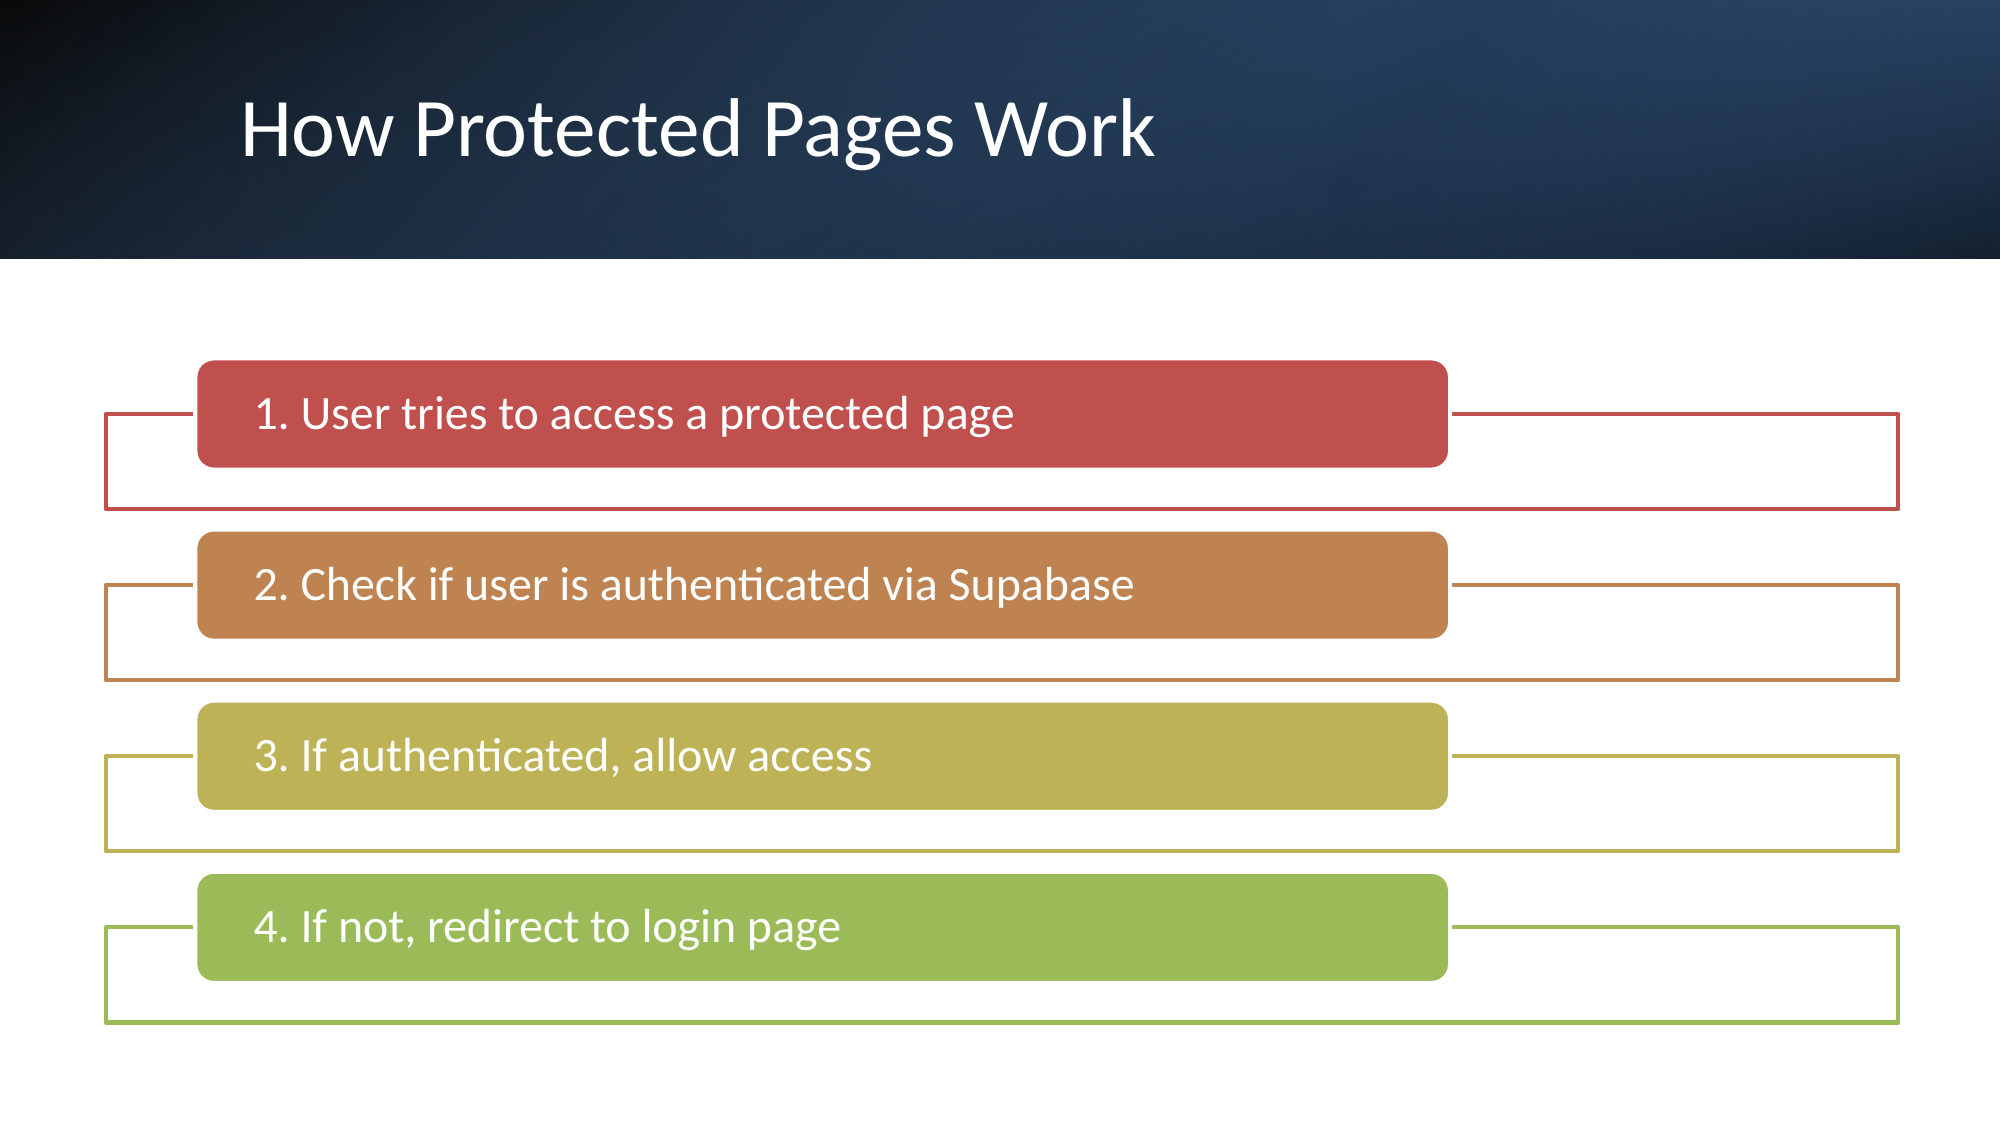

# How Protected Pages Work
1. User tries to access a protected page
2. Check if user is authenticated via Supabase
3. If authenticated, allow access
4. If not, redirect to login page